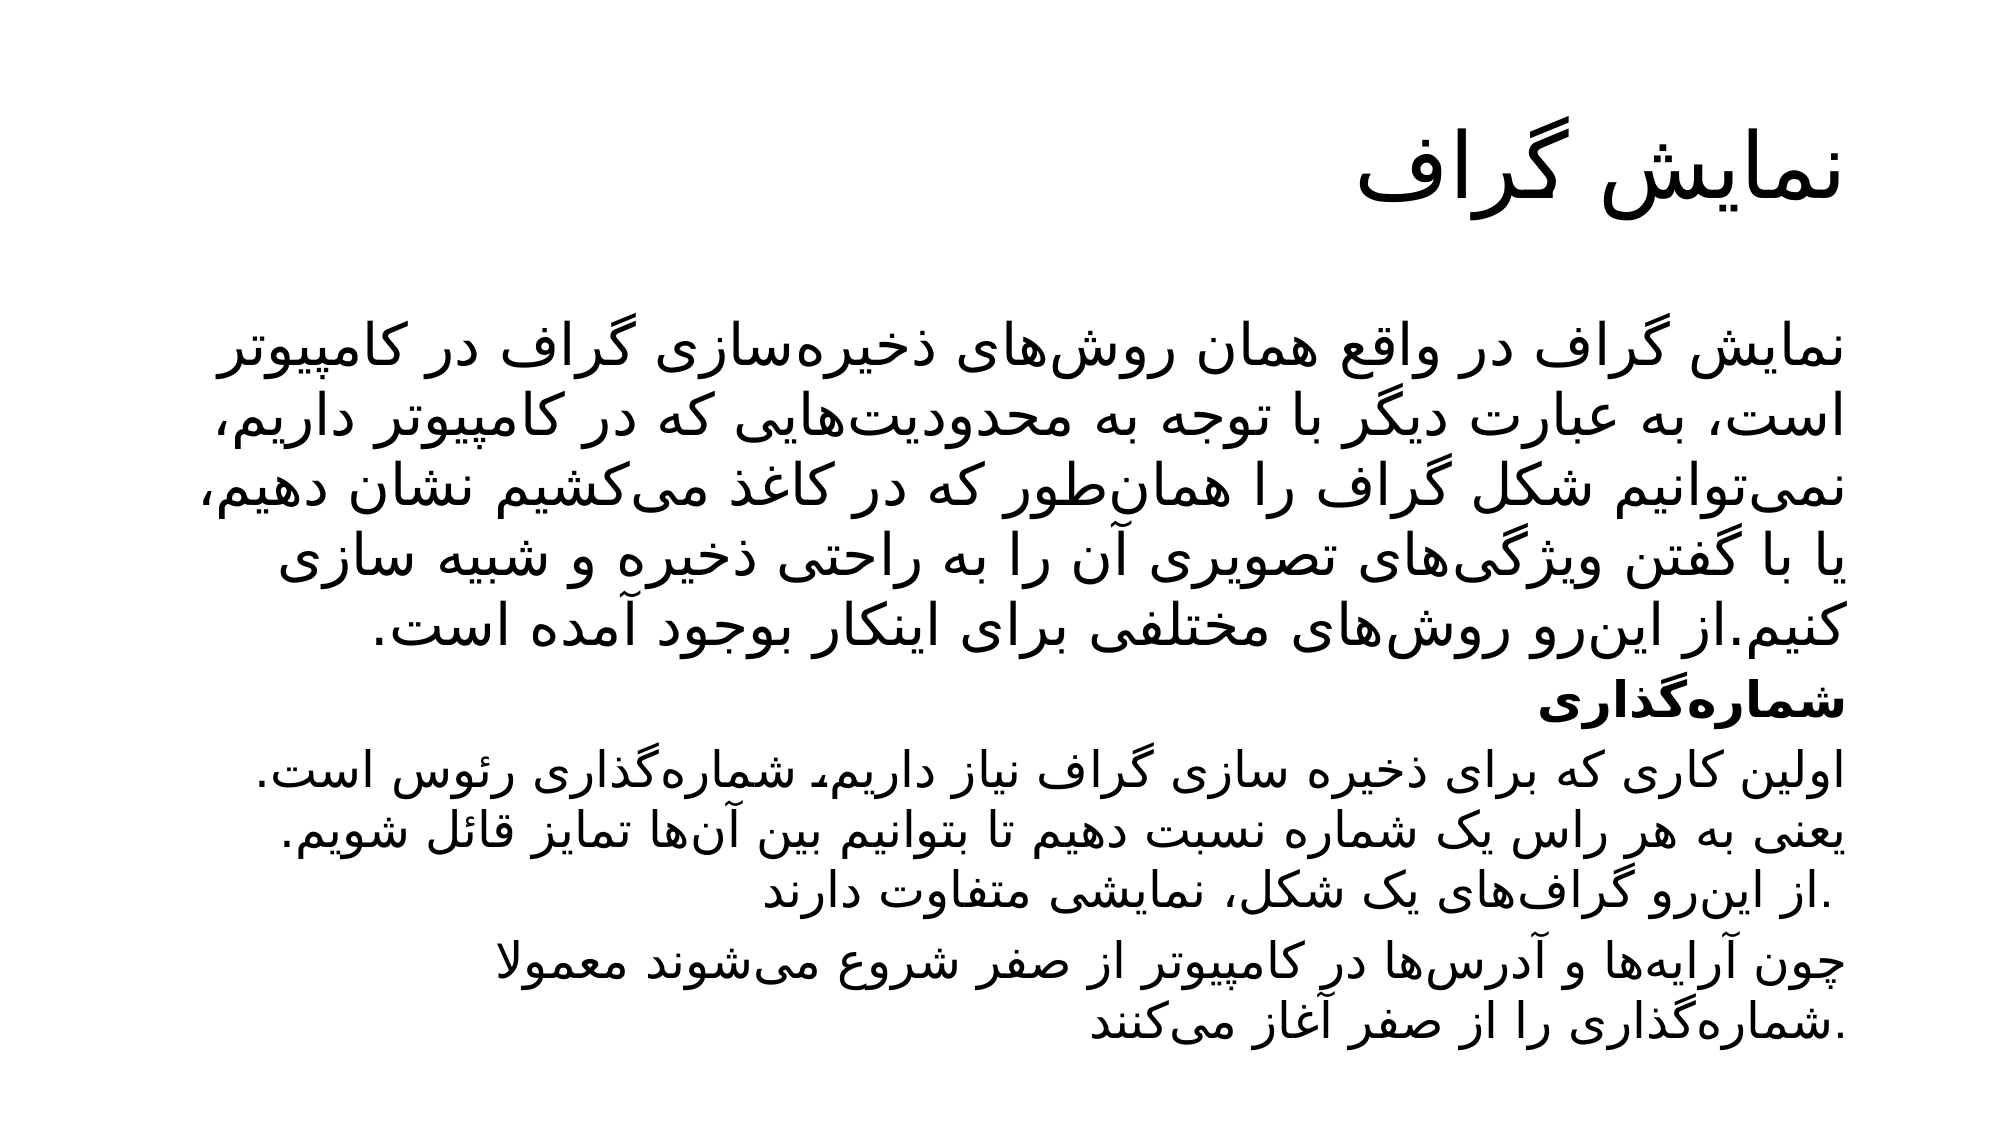

# نمایش گراف
نمایش گراف در واقع همان روش‌های ذخیره‌سازی گراف در کامپیوتر است، به عبارت دیگر با توجه به محدودیت‌هایی که در کامپیوتر داریم، نمی‌توانیم شکل گراف را همان‌طور که در کاغذ می‌کشیم نشان دهیم، یا با گفتن ویژگی‌های تصویری آن را به راحتی ذخیره و شبیه سازی کنیم.از این‌رو روش‌های مختلفی برای اینکار بوجود آمده است.
شماره‌گذاری
اولین کاری که برای ذخیره سازی گراف نیاز داریم، شماره‌گذاری رئوس است. یعنی به هر راس یک شماره نسبت دهیم تا بتوانیم بین آن‌ها تمایز قائل شویم. از این‌رو گراف‌های یک شکل، نمایشی متفاوت دارند.
چون آرایه‌ها و آدرس‌ها در کامپیوتر از صفر شروع می‌شوند معمولا شماره‌گذاری را از صفر آغاز می‌کنند.